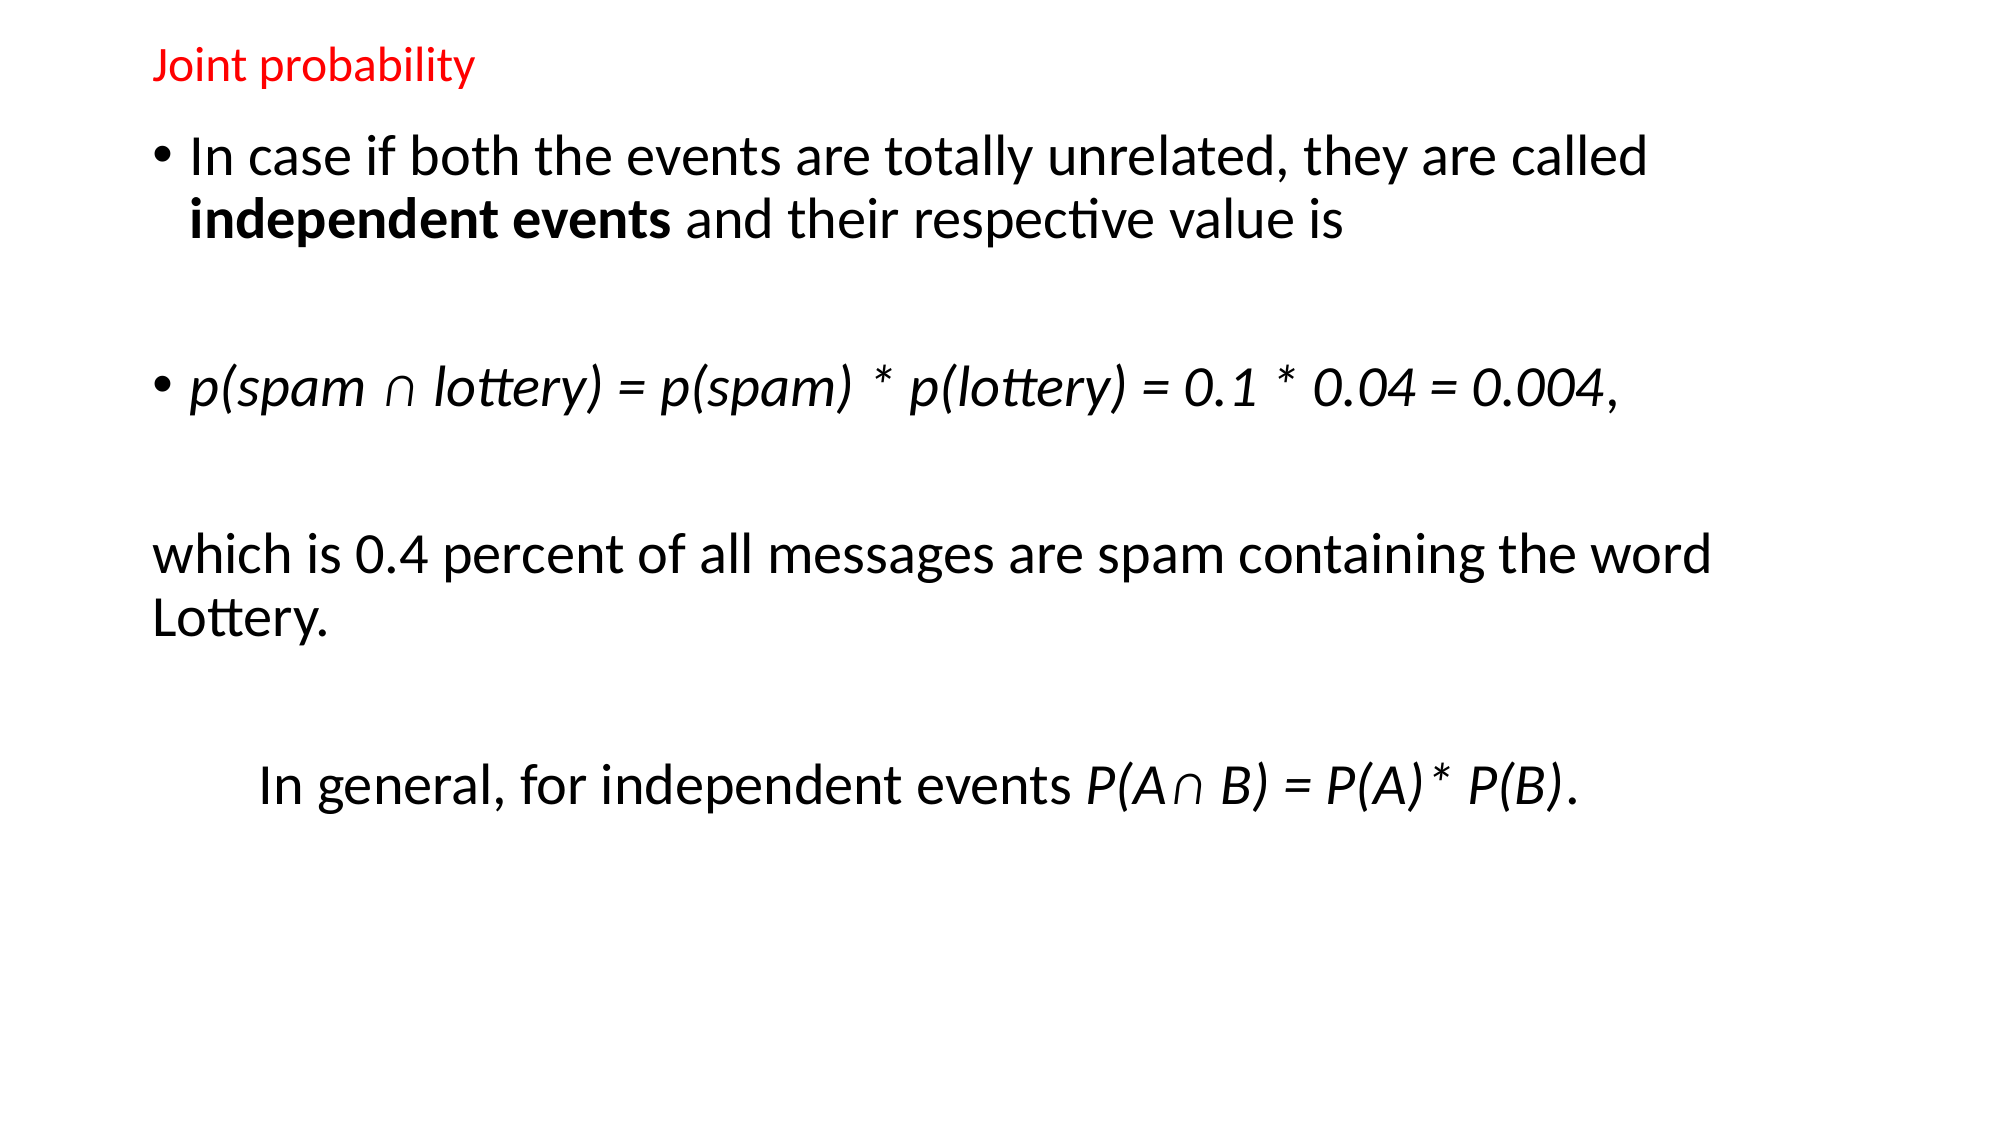

# Joint probability
In case if both the events are totally unrelated, they are called independent events and their respective value is

p(spam ∩ lottery) = p(spam) * p(lottery) = 0.1 * 0.04 = 0.004,

which is 0.4 percent of all messages are spam containing the word Lottery.

        In general, for independent events P(A∩ B) = P(A)* P(B).